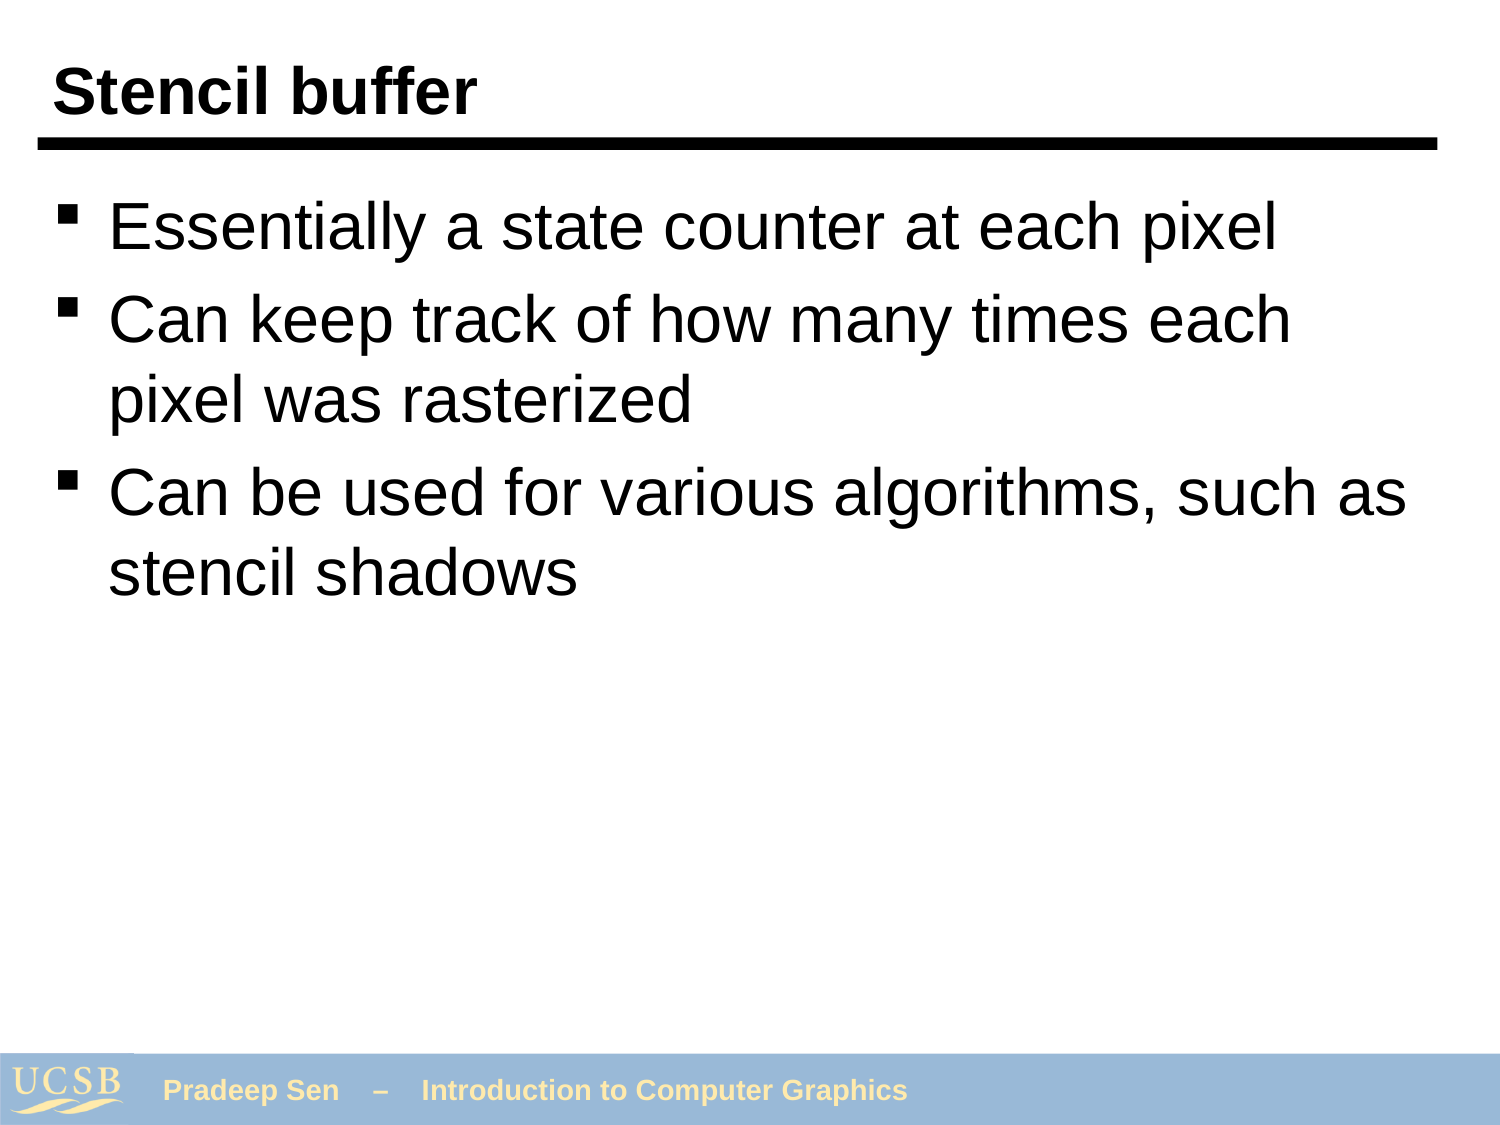

# Stencil buffer
Essentially a state counter at each pixel
Can keep track of how many times each pixel was rasterized
Can be used for various algorithms, such as stencil shadows